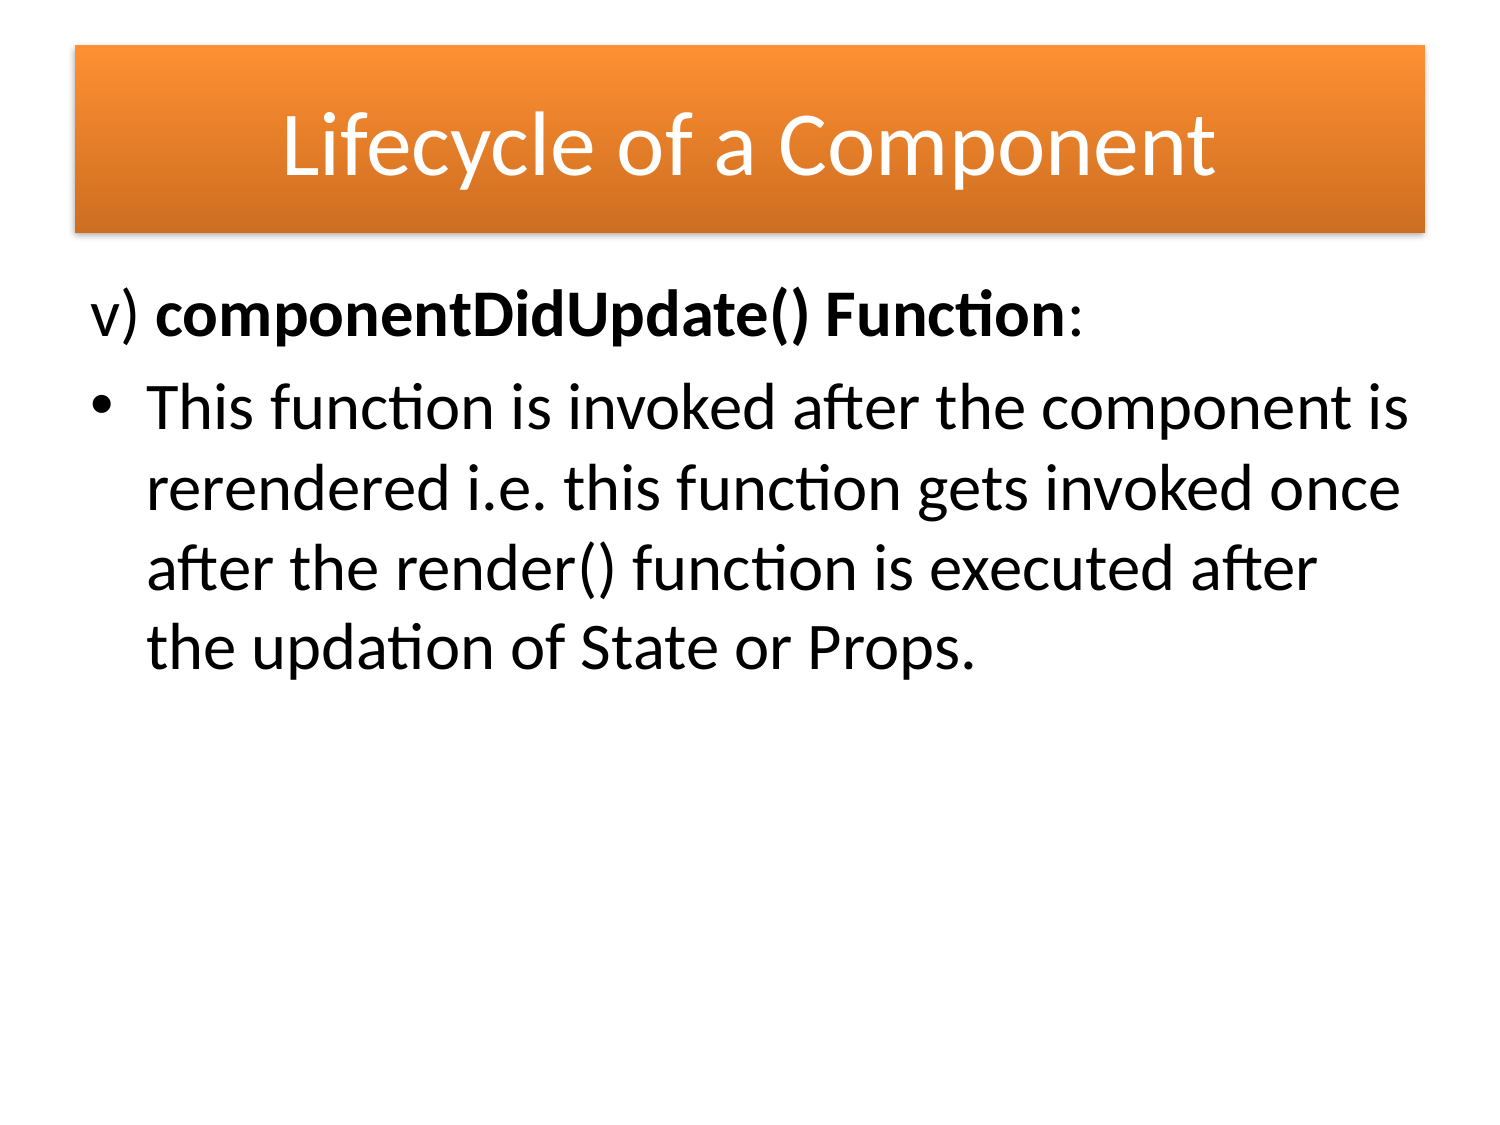

# Lifecycle of a Component
v) componentDidUpdate() Function:
This function is invoked after the component is rerendered i.e. this function gets invoked once after the render() function is executed after the updation of State or Props.